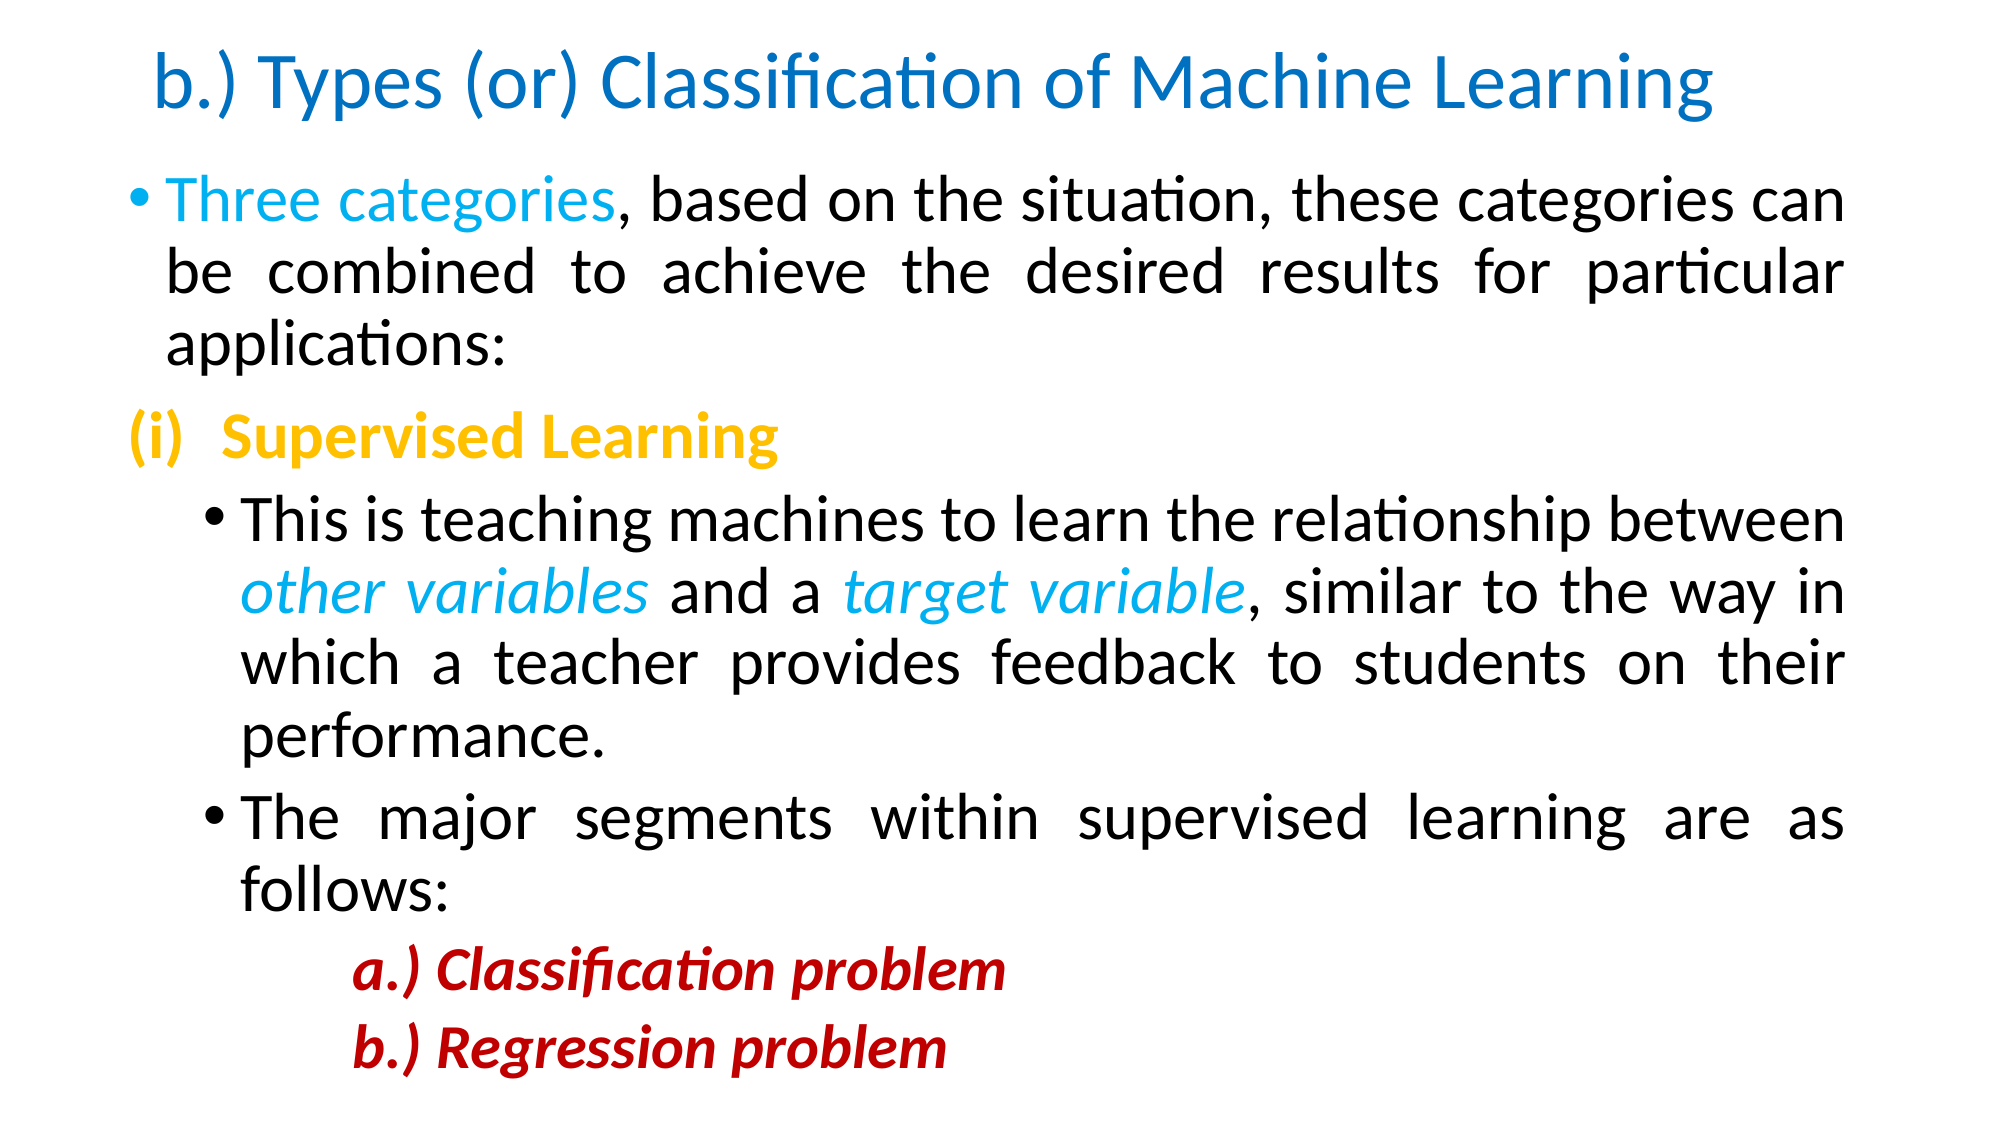

# b.) Types (or) Classification of Machine Learning
Three categories, based on the situation, these categories can be combined to achieve the desired results for particular applications:
Supervised Learning
This is teaching machines to learn the relationship between other variables and a target variable, similar to the way in which a teacher provides feedback to students on their performance.
The major segments within supervised learning are as follows:
a.) Classification problem
b.) Regression problem